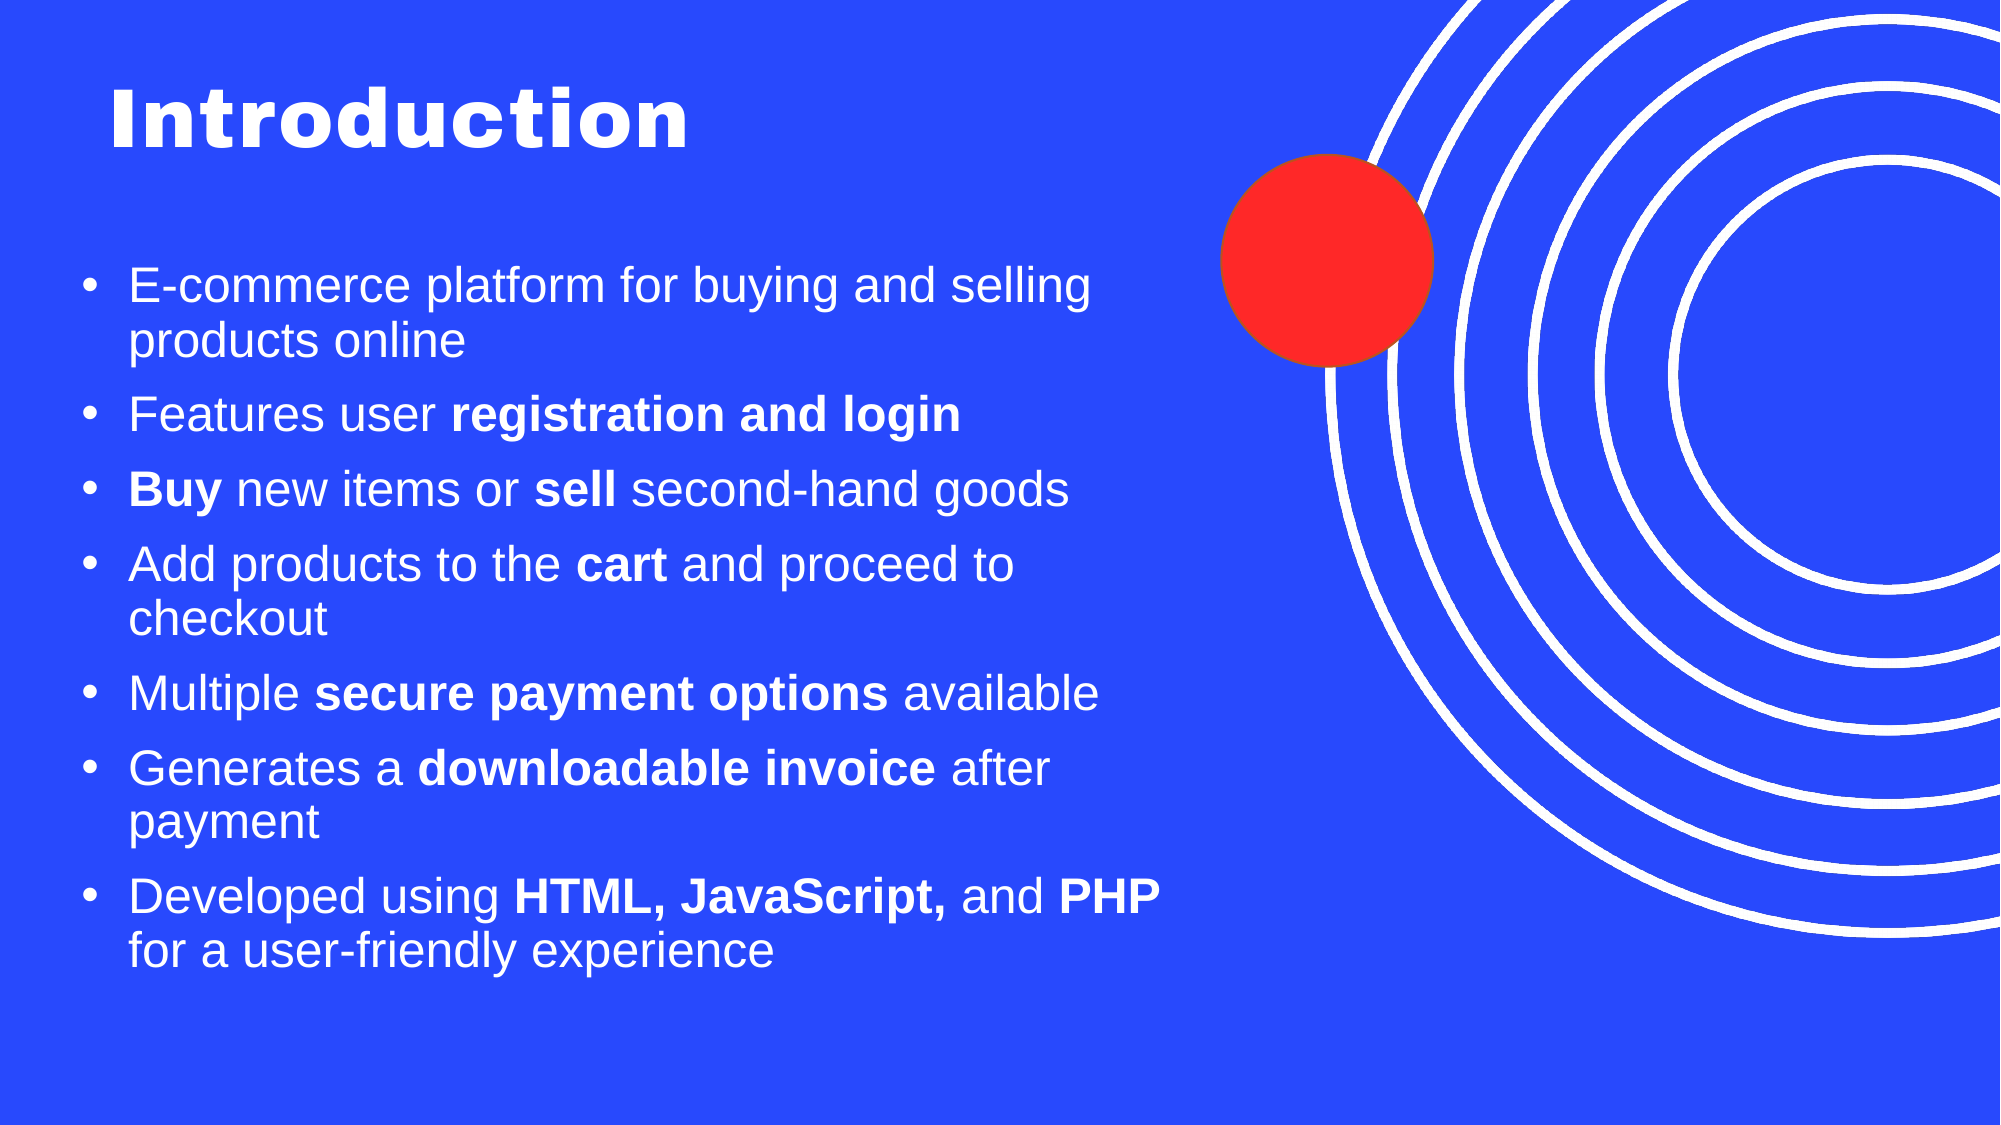

# Introduction
E-commerce platform for buying and selling products online
Features user registration and login
Buy new items or sell second-hand goods
Add products to the cart and proceed to checkout
Multiple secure payment options available
Generates a downloadable invoice after payment
Developed using HTML, JavaScript, and PHP for a user-friendly experience